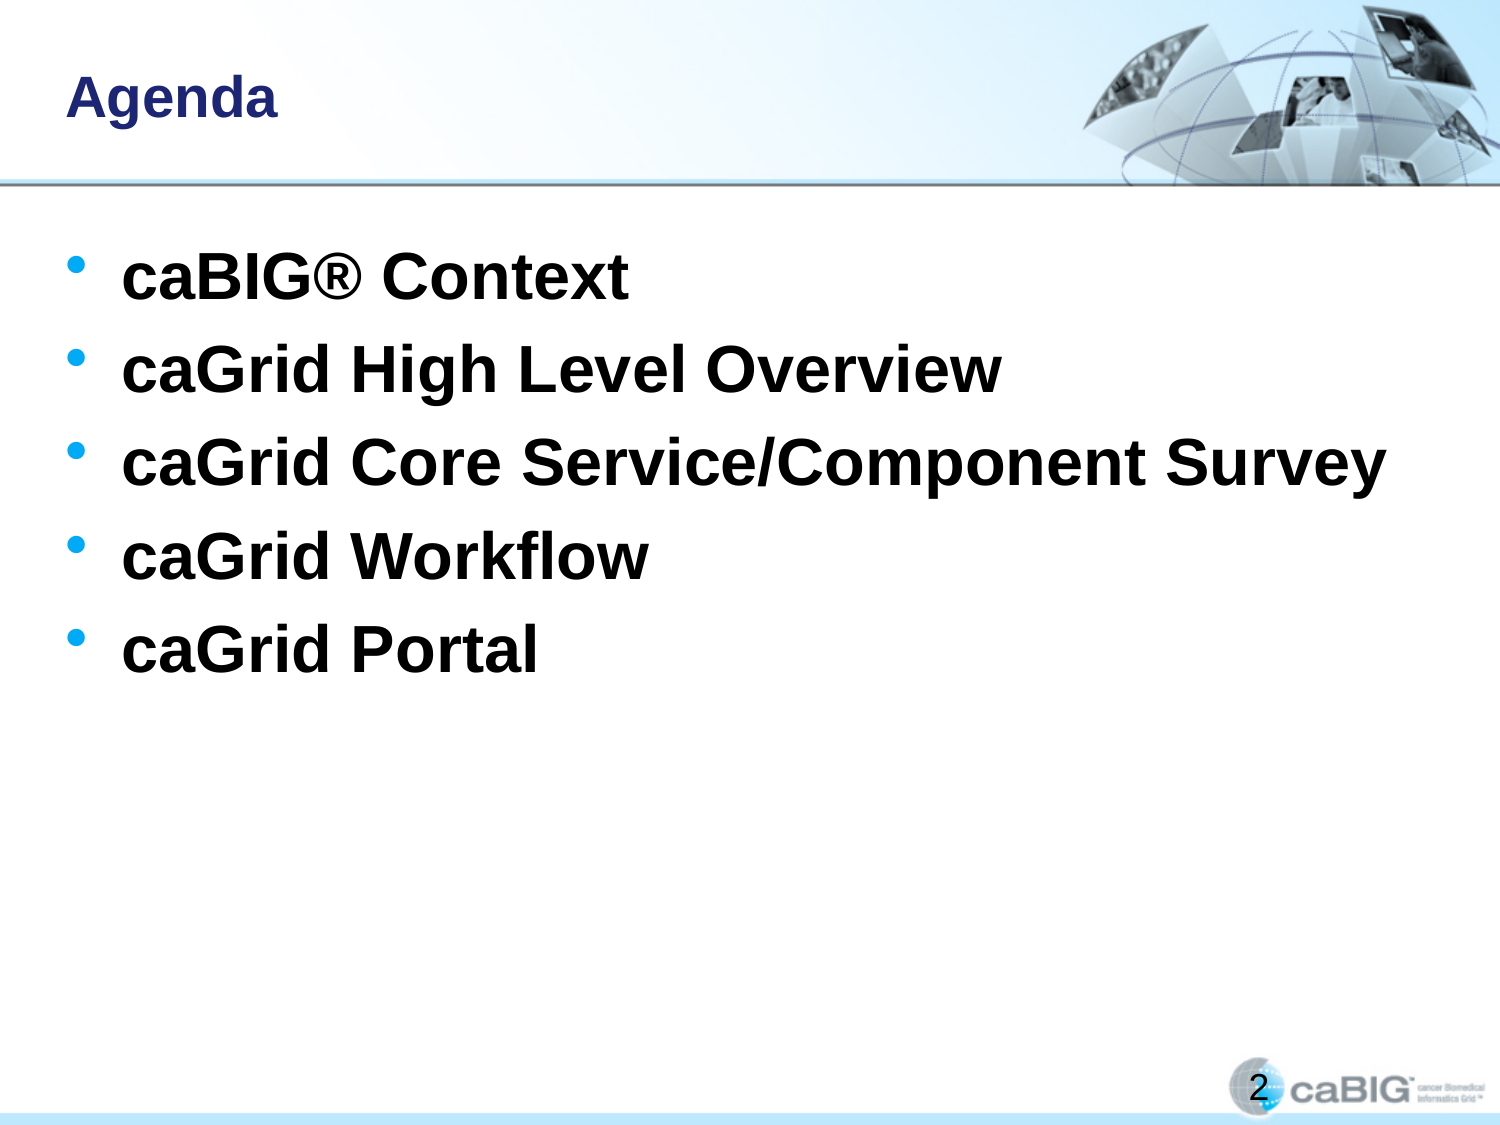

# Agenda
caBIG® Context
caGrid High Level Overview
caGrid Core Service/Component Survey
caGrid Workflow
caGrid Portal